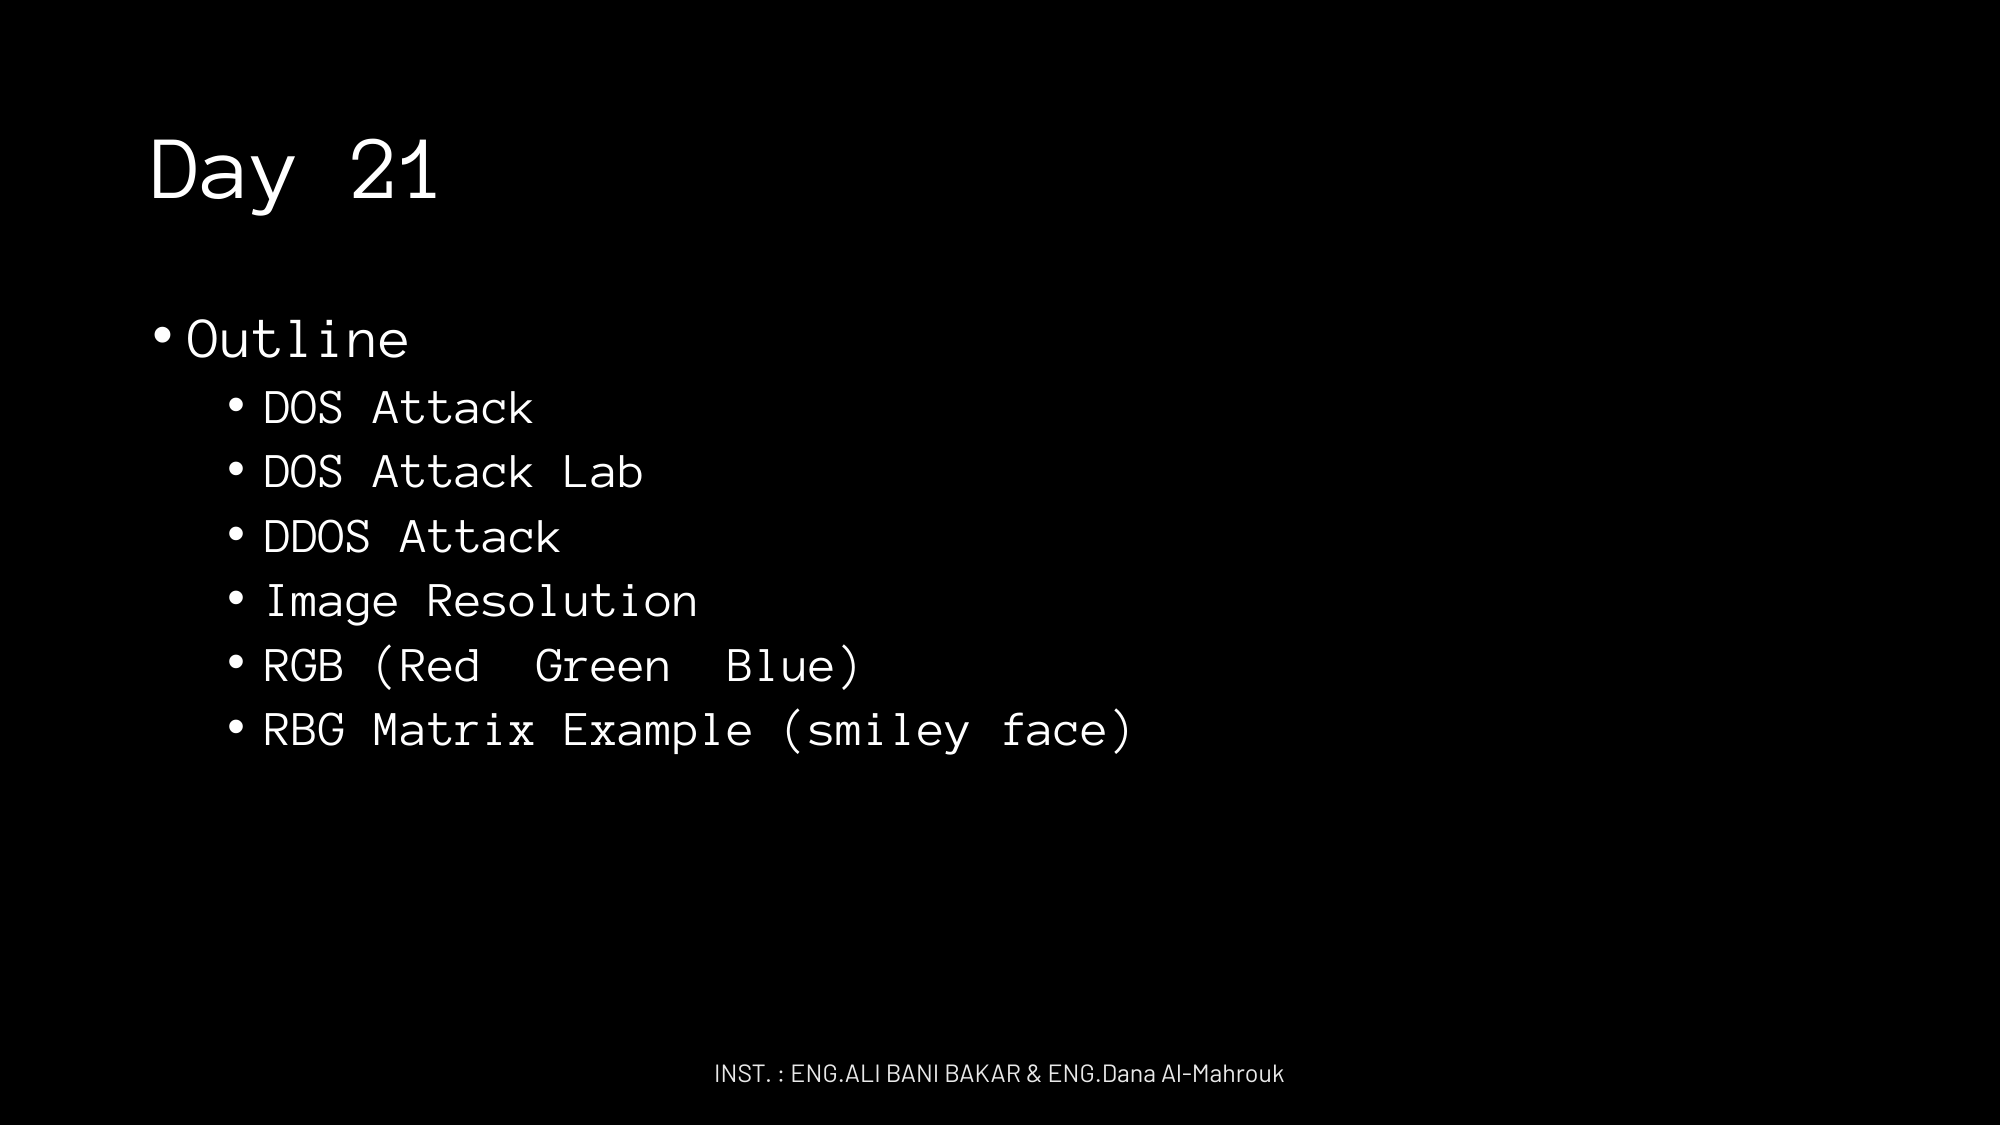

# Day 21
Outline
DOS Attack
DOS Attack Lab
DDOS Attack
Image Resolution
RGB (Red  Green  Blue)
RBG Matrix Example (smiley face)
INST. : ENG.ALI BANI BAKAR & ENG.Dana Al-Mahrouk